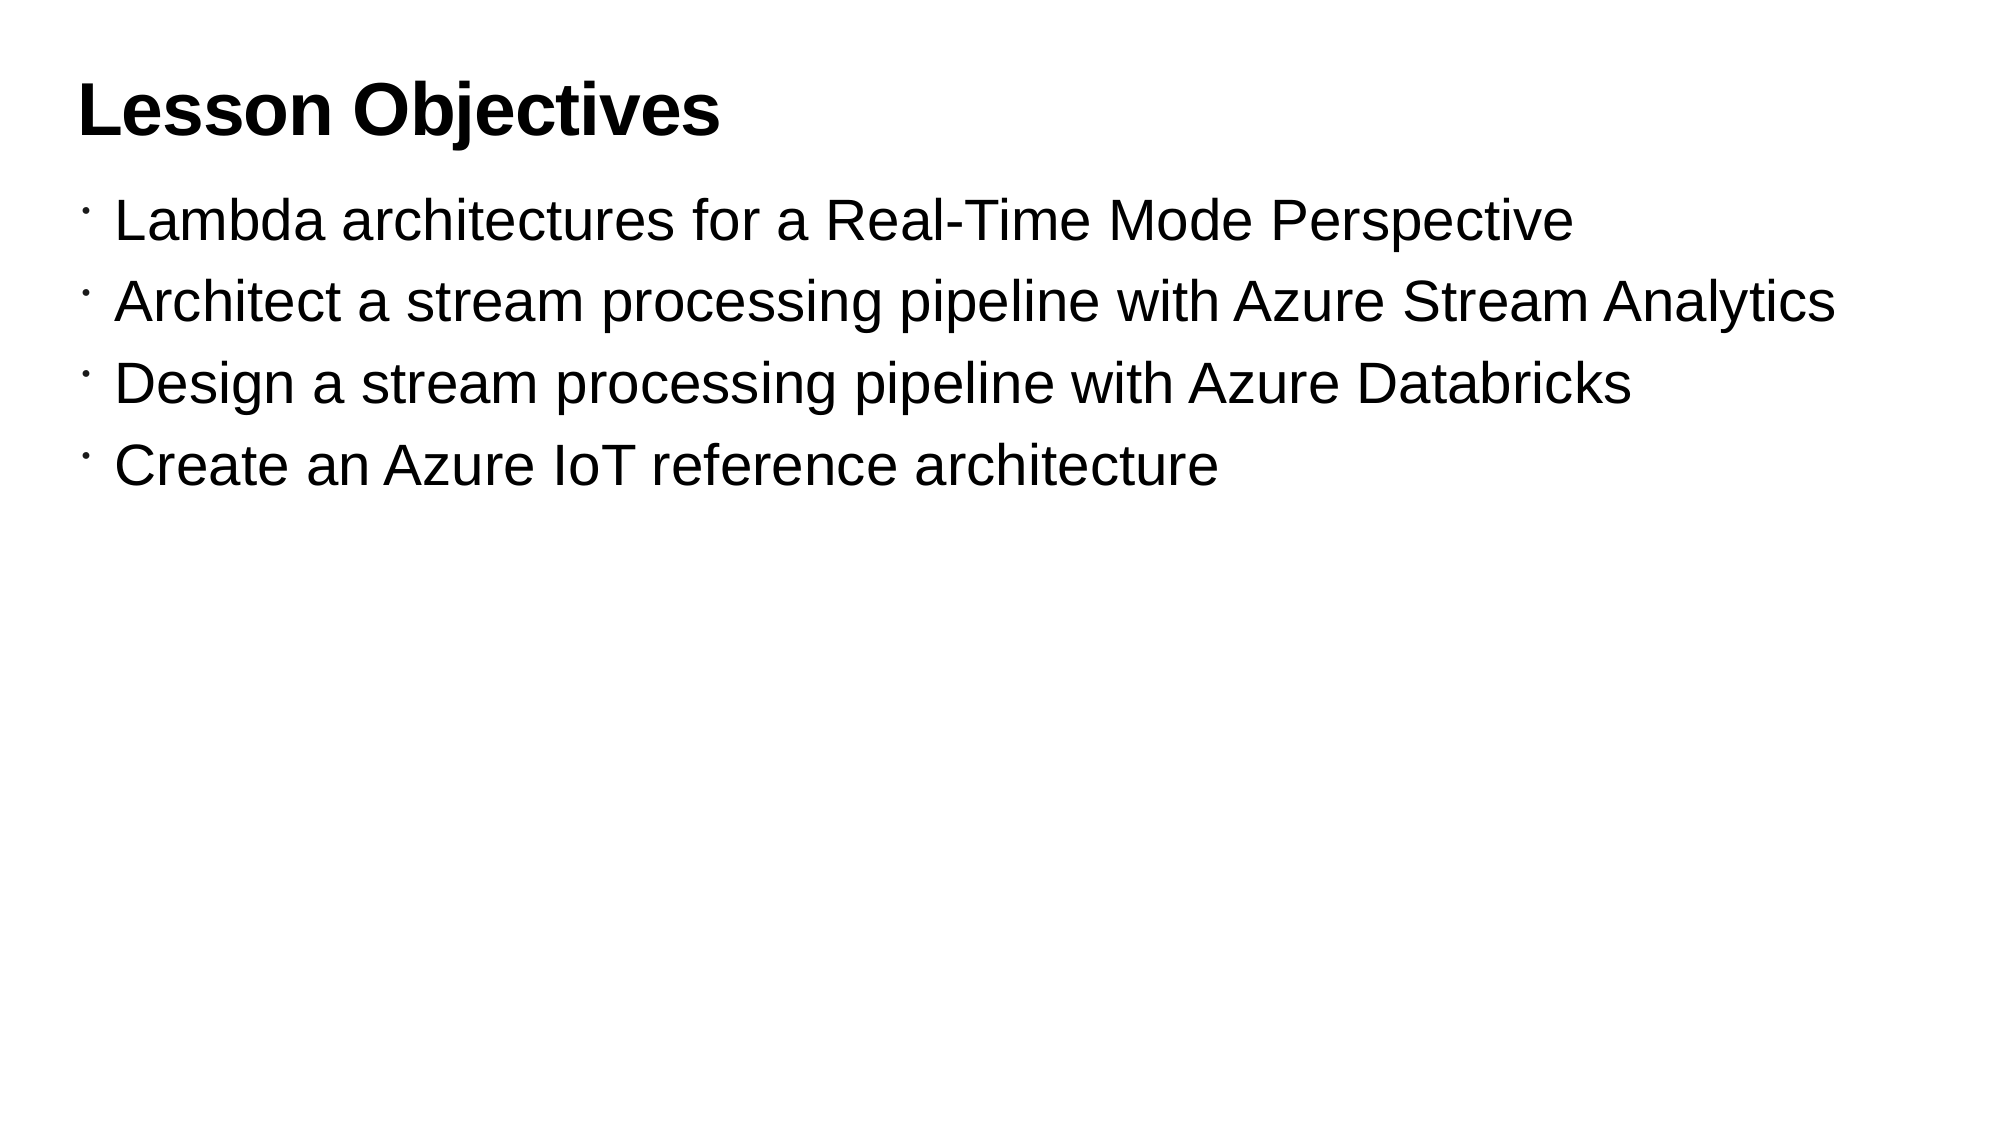

# Lesson Objectives
Lambda architectures for a Real-Time Mode Perspective
Architect a stream processing pipeline with Azure Stream Analytics
Design a stream processing pipeline with Azure Databricks
Create an Azure IoT reference architecture